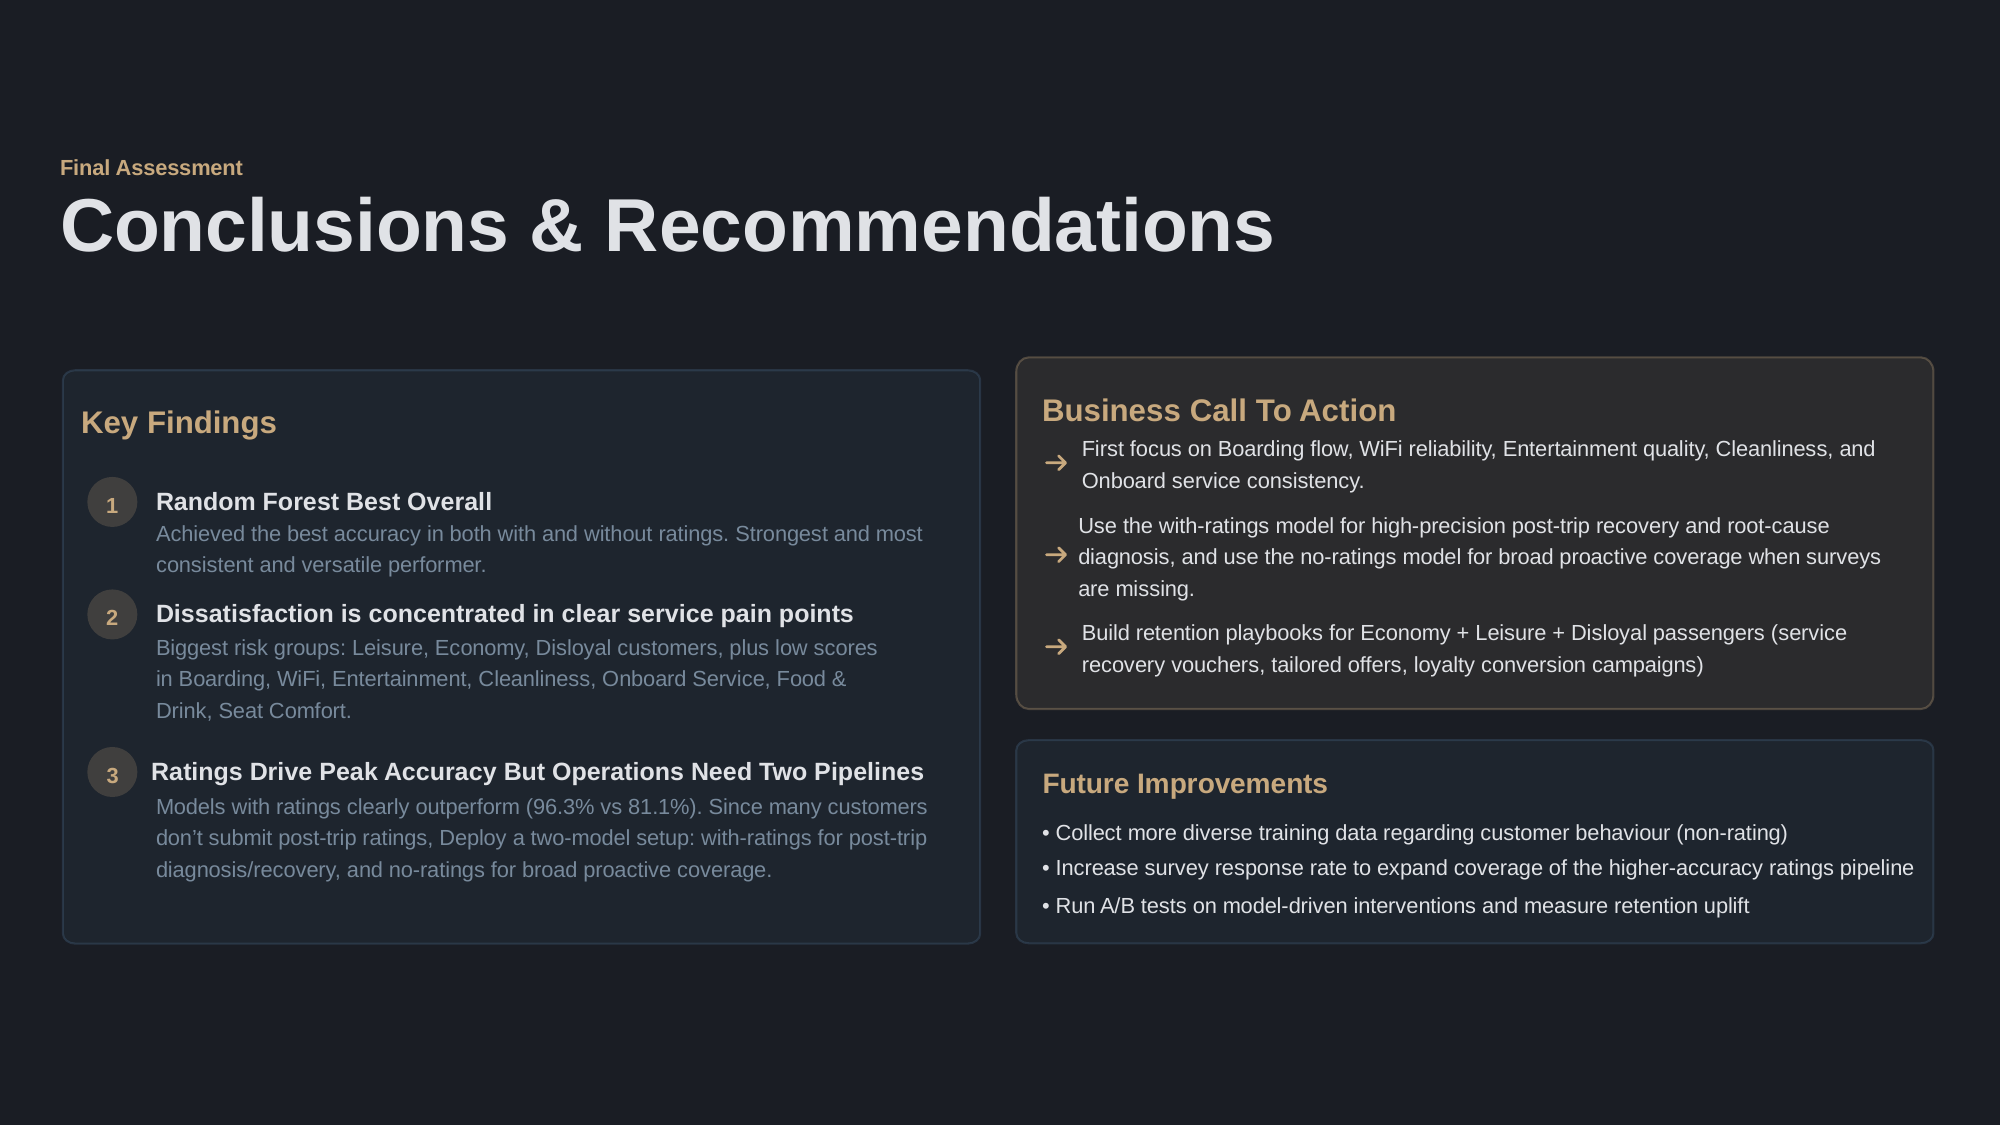

Final Assessment
Conclusions & Recommendations

Business Call To Action
Key Findings
First focus on Boarding flow, WiFi reliability, Entertainment quality, Cleanliness, and Onboard service consistency.

Random Forest Best Overall
1
Achieved the best accuracy in both with and without ratings. Strongest and most consistent and versatile performer.
Use the with-ratings model for high-precision post-trip recovery and root-cause diagnosis, and use the no-ratings model for broad proactive coverage when surveys are missing.

Dissatisfaction is concentrated in clear service pain points
2
Build retention playbooks for Economy + Leisure + Disloyal passengers (service recovery vouchers, tailored offers, loyalty conversion campaigns)
Biggest risk groups: Leisure, Economy, Disloyal customers, plus low scores in Boarding, WiFi, Entertainment, Cleanliness, Onboard Service, Food & Drink, Seat Comfort.

Ratings Drive Peak Accuracy But Operations Need Two Pipelines
Future Improvements
3
Models with ratings clearly outperform (96.3% vs 81.1%). Since many customers don’t submit post-trip ratings, Deploy a two-model setup: with-ratings for post-trip diagnosis/recovery, and no-ratings for broad proactive coverage.

• Collect more diverse training data regarding customer behaviour (non-rating)
• Increase survey response rate to expand coverage of the higher-accuracy ratings pipeline
• Run A/B tests on model-driven interventions and measure retention uplift